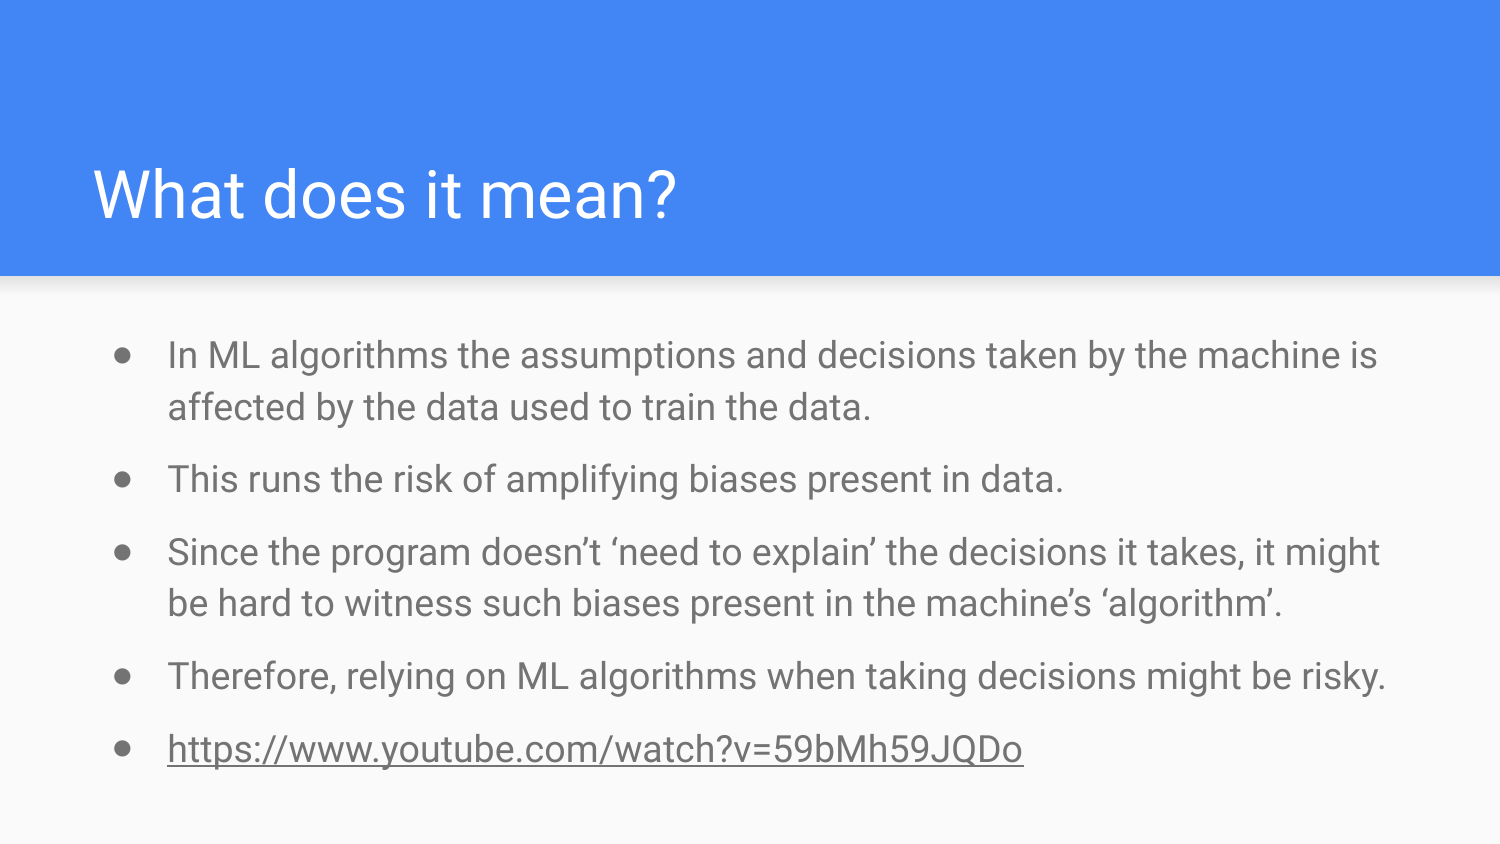

# What does it mean?
In ML algorithms the assumptions and decisions taken by the machine is affected by the data used to train the data.
This runs the risk of amplifying biases present in data.
Since the program doesn’t ‘need to explain’ the decisions it takes, it might be hard to witness such biases present in the machine’s ‘algorithm’.
Therefore, relying on ML algorithms when taking decisions might be risky.
https://www.youtube.com/watch?v=59bMh59JQDo